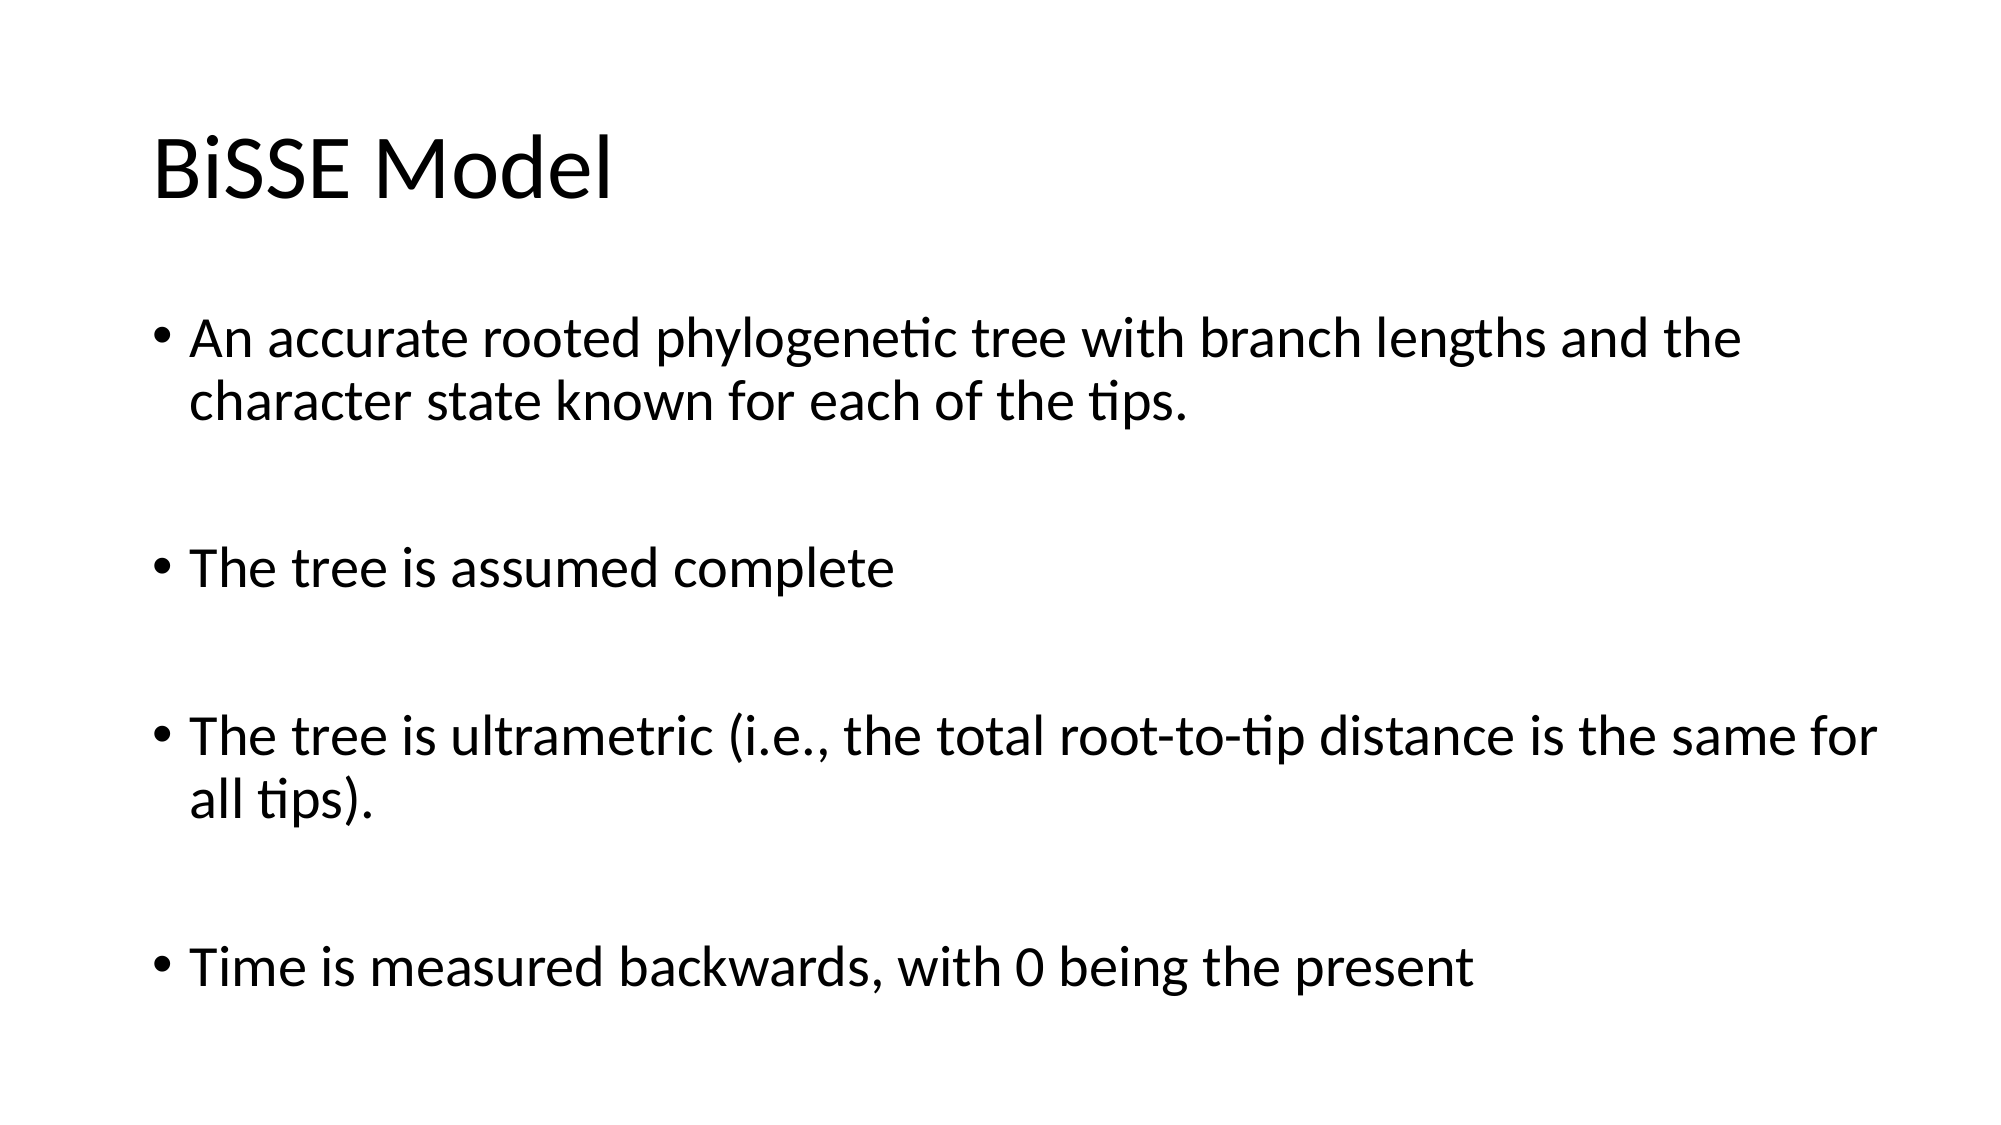

# BiSSE Model
An accurate rooted phylogenetic tree with branch lengths and the character state known for each of the tips.

The tree is assumed complete

The tree is ultrametric (i.e., the total root-to-tip distance is the same for all tips).

Time is measured backwards, with 0 being the present